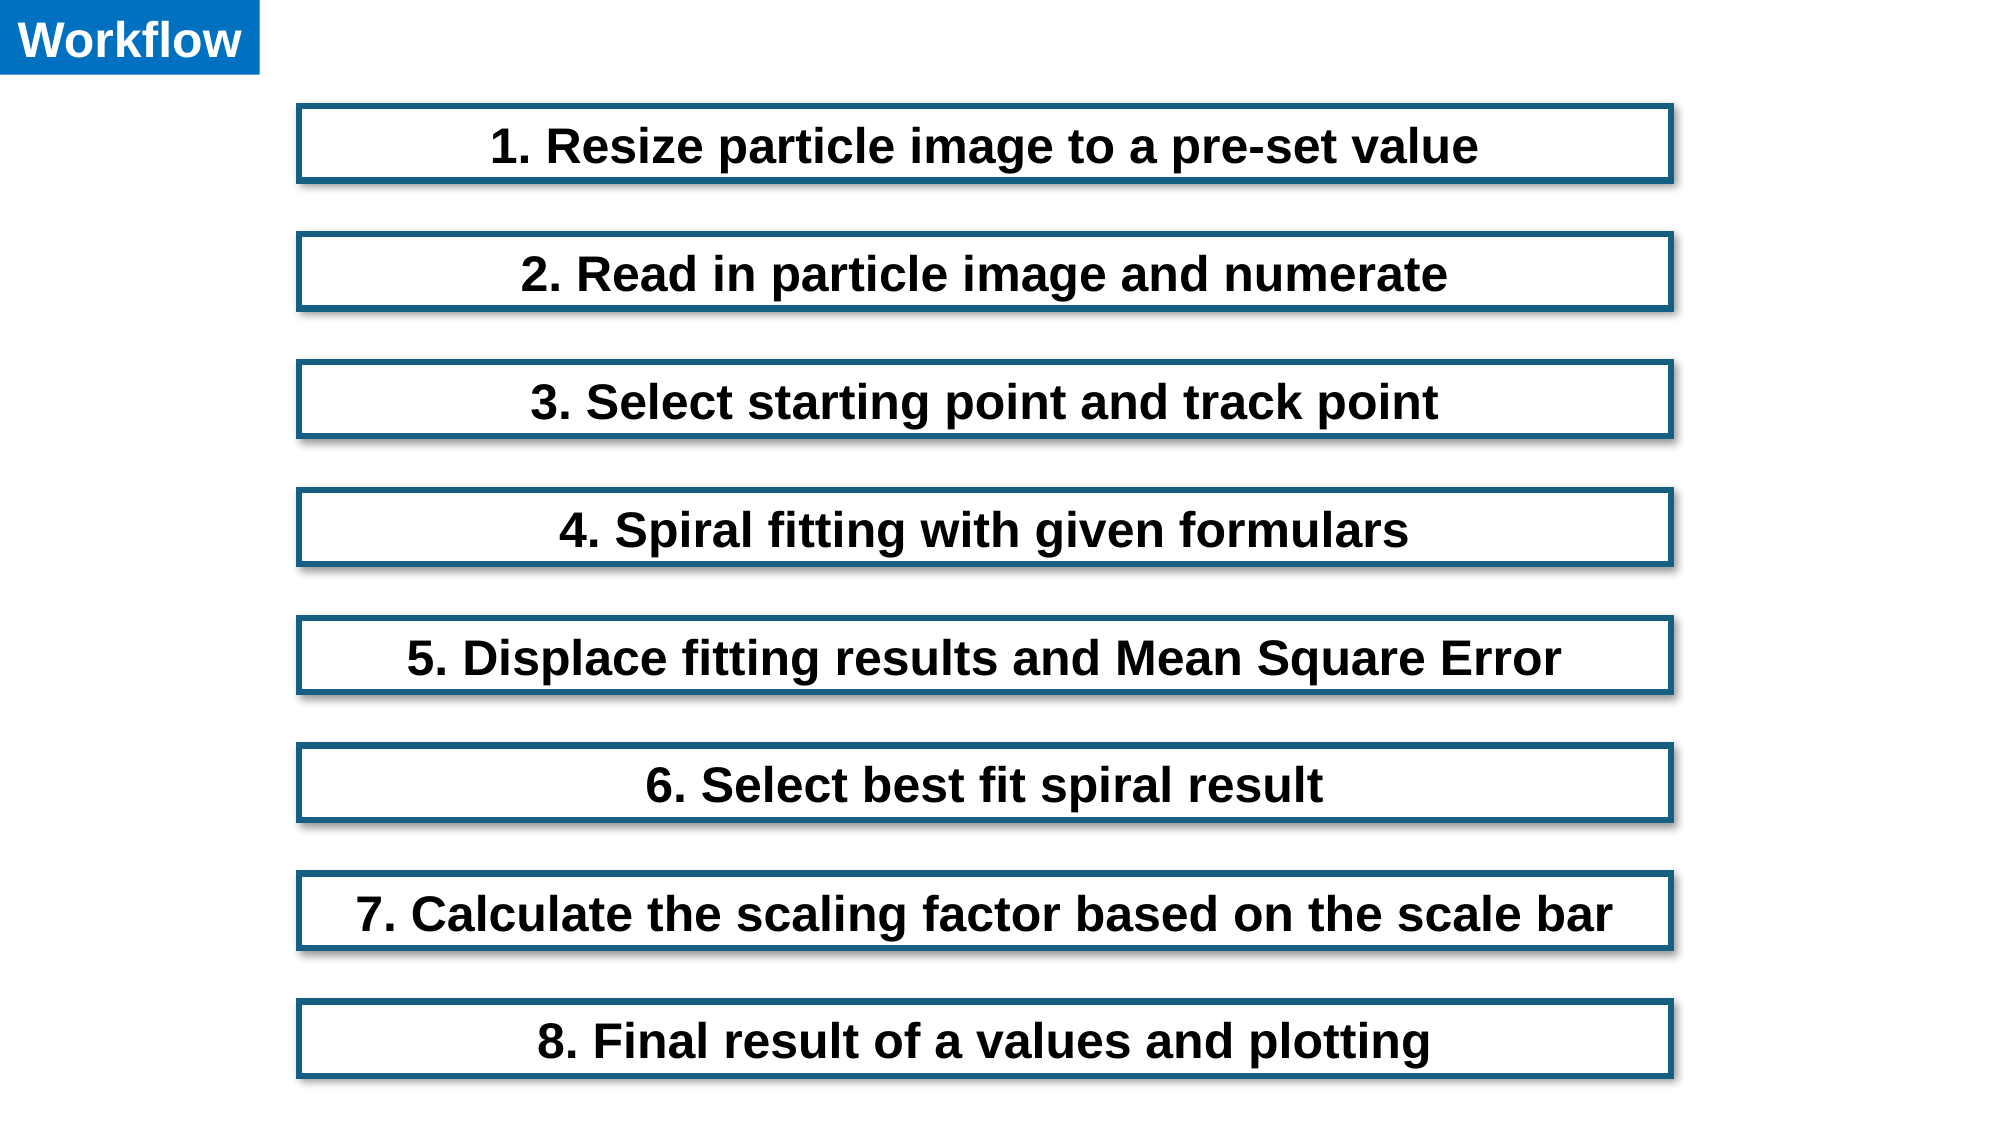

Workflow
1. Resize particle image to a pre-set value
2. Read in particle image and numerate
3. Select starting point and track point
4. Spiral fitting with given formulars
5. Displace fitting results and Mean Square Error
6. Select best fit spiral result
7. Calculate the scaling factor based on the scale bar
8. Final result of a values and plotting